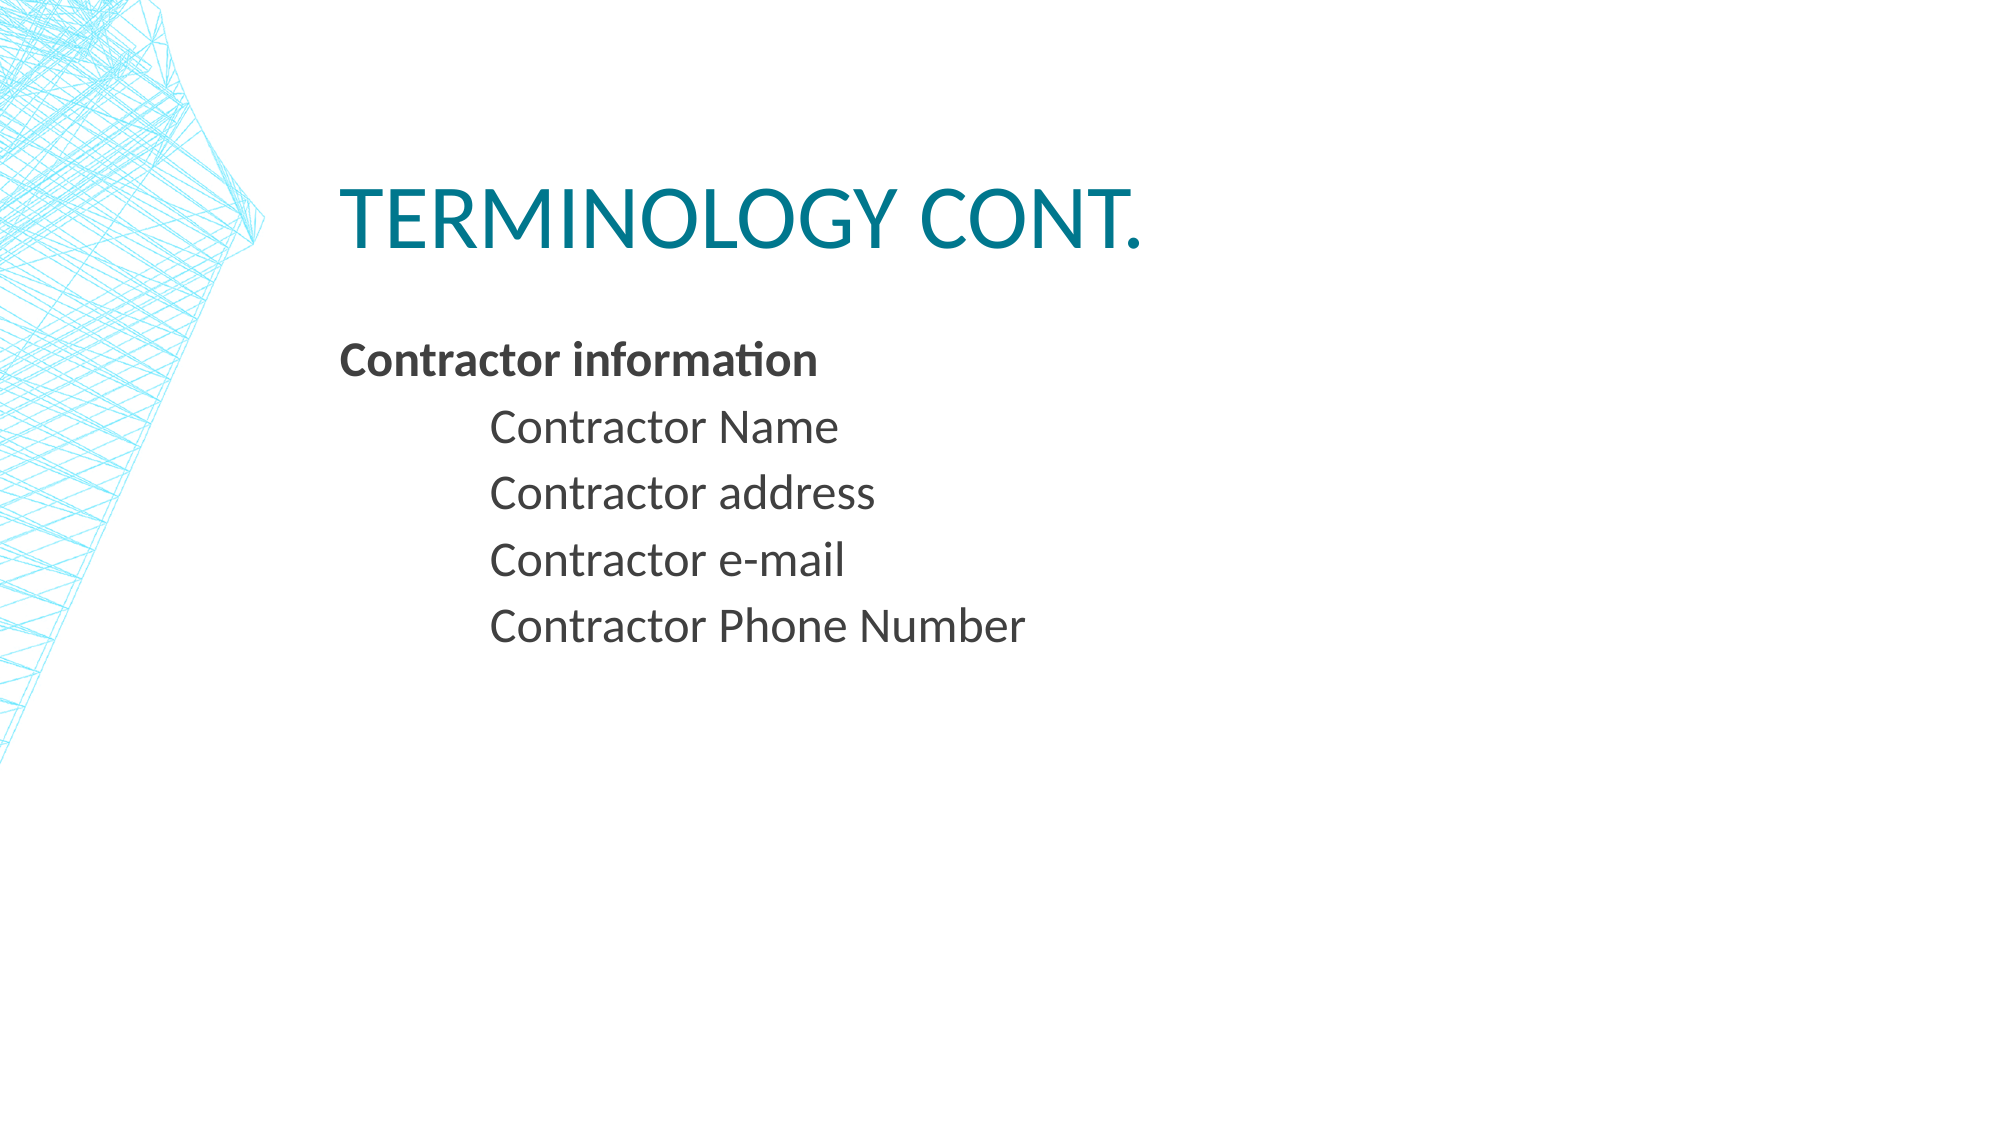

# Terminology cont.
Contractor information
	Contractor Name
	Contractor address
	Contractor e-mail
	Contractor Phone Number